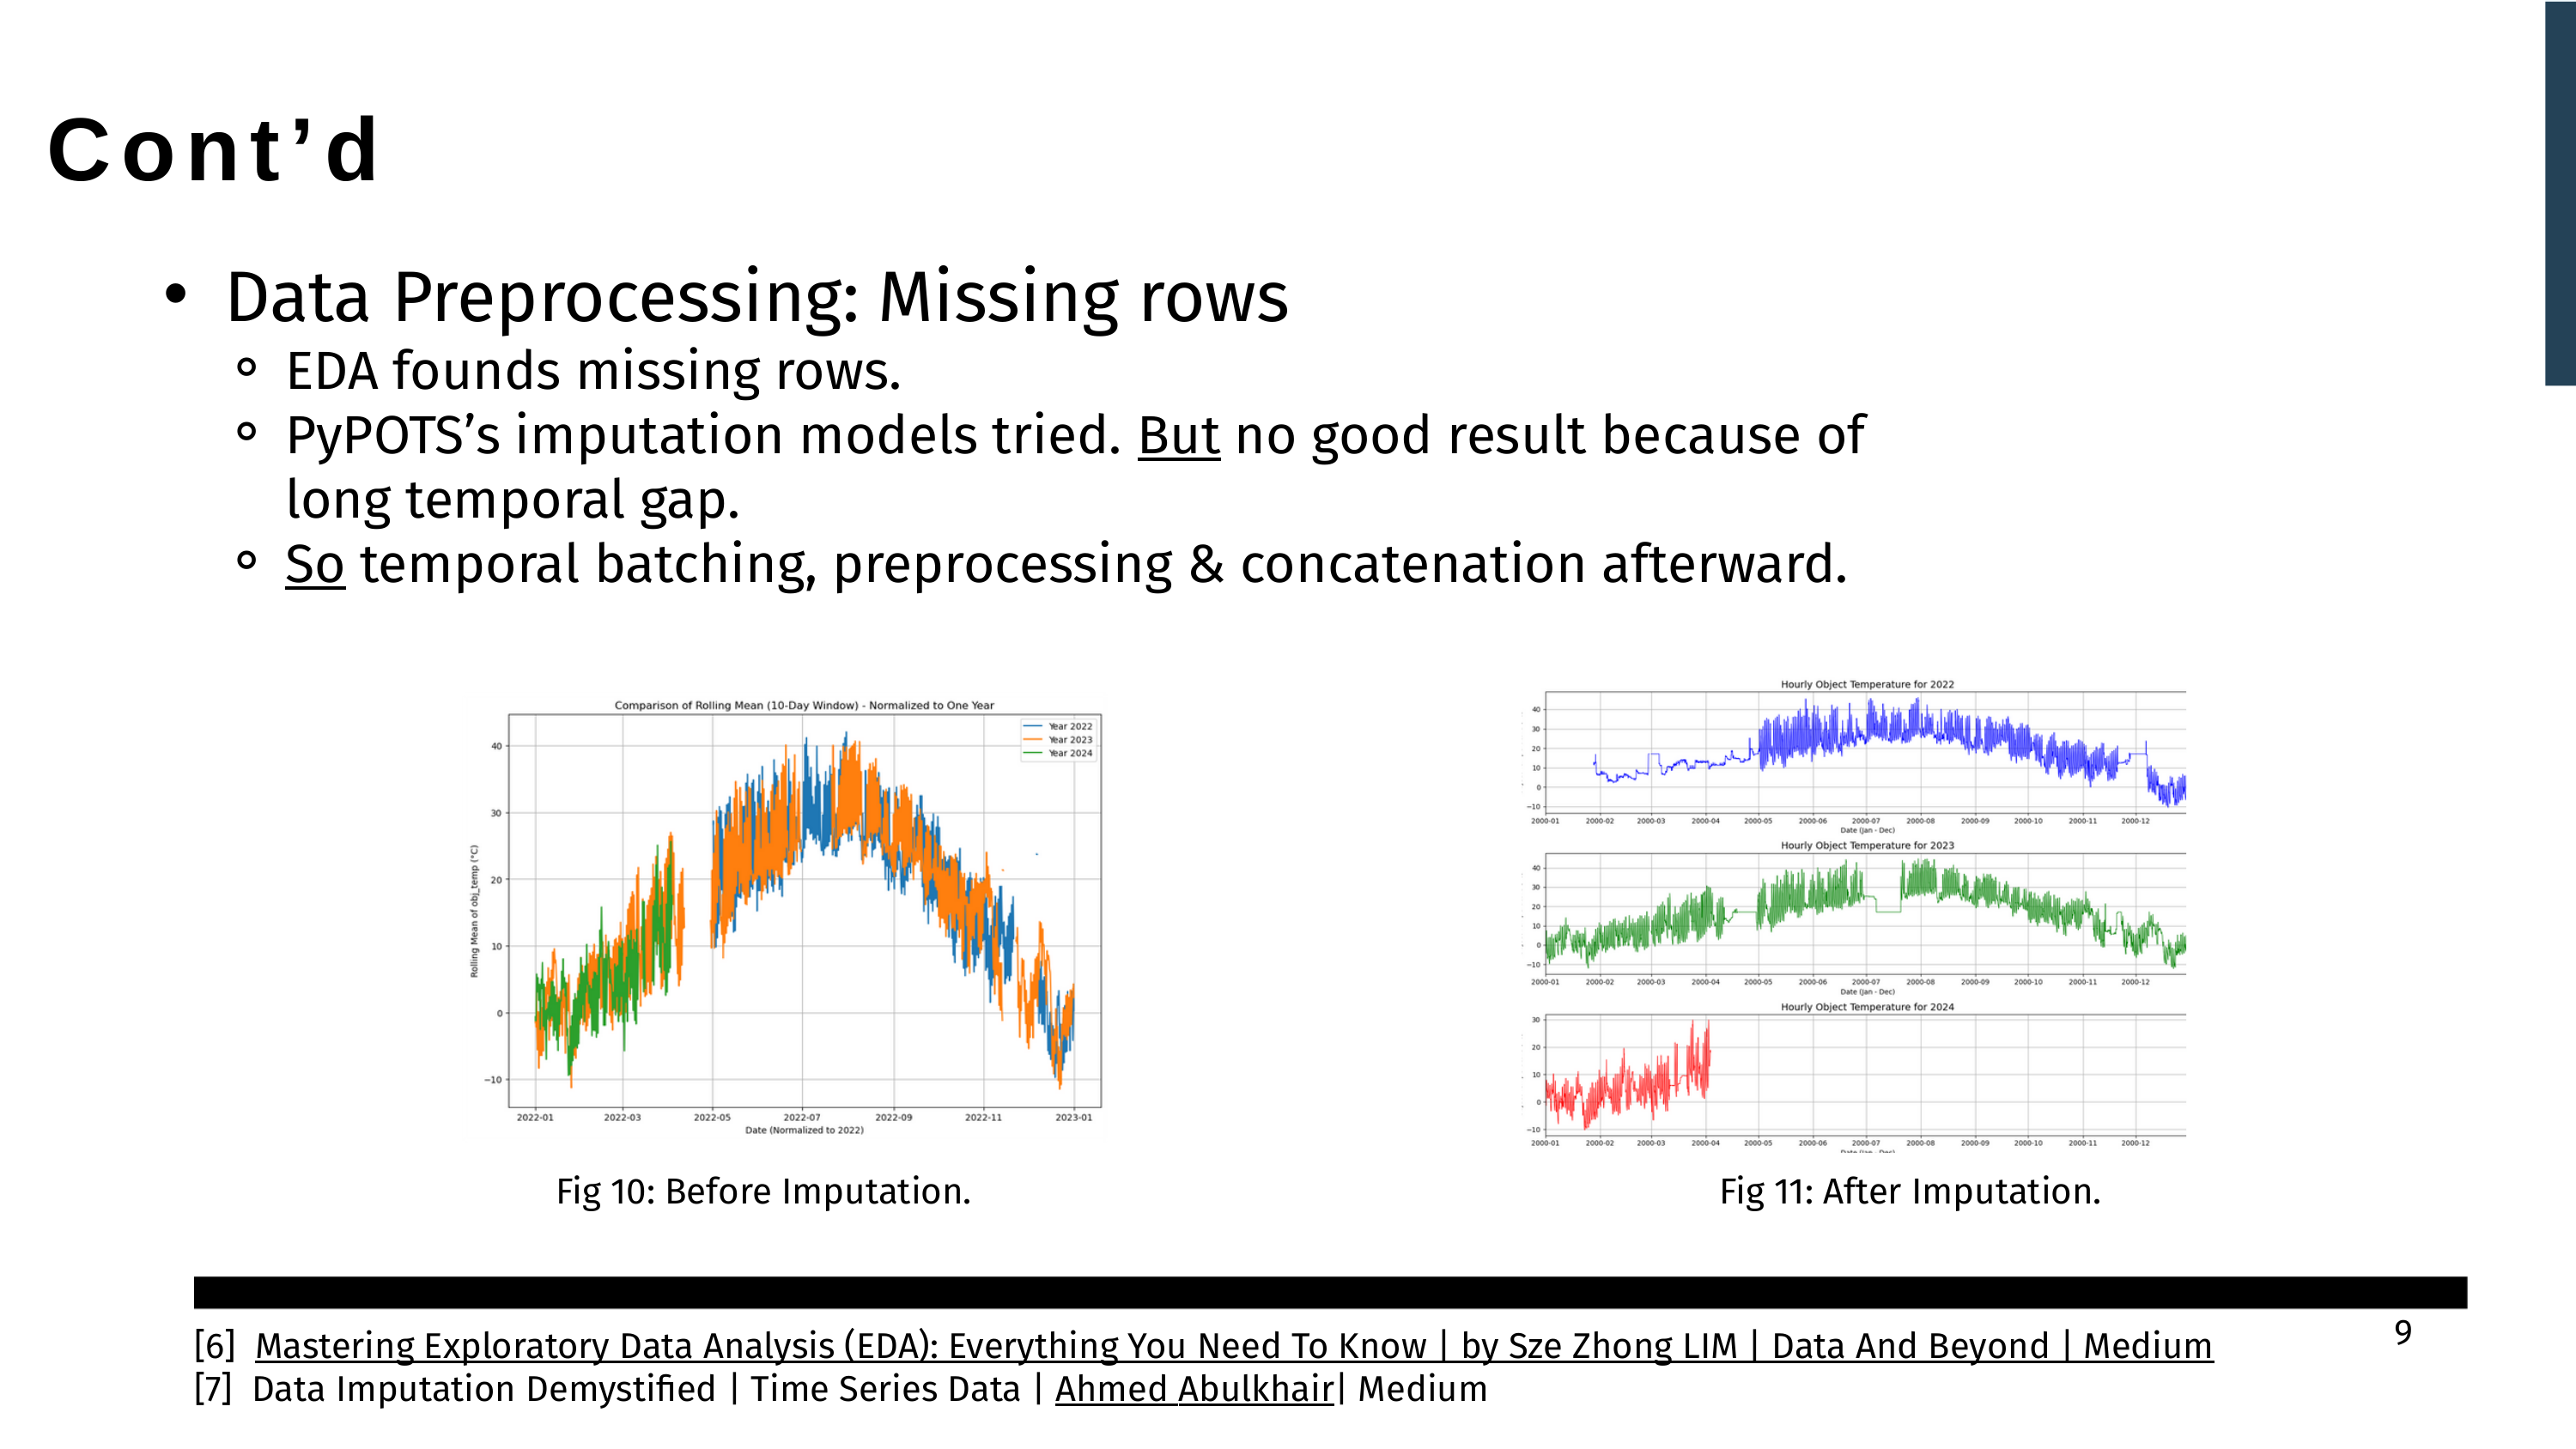

Cont’d
Data Preprocessing: Missing rows
EDA founds missing rows.
PyPOTS’s imputation models tried. But no good result because of long temporal gap.
So temporal batching, preprocessing & concatenation afterward.

Fig 10: Before Imputation.
Fig 11: After Imputation.

9
[6]  Mastering Exploratory Data Analysis (EDA): Everything You Need To Know | by Sze Zhong LIM | Data And Beyond | Medium
[7]  Data Imputation Demystified | Time Series Data | Ahmed Abulkhair| Medium